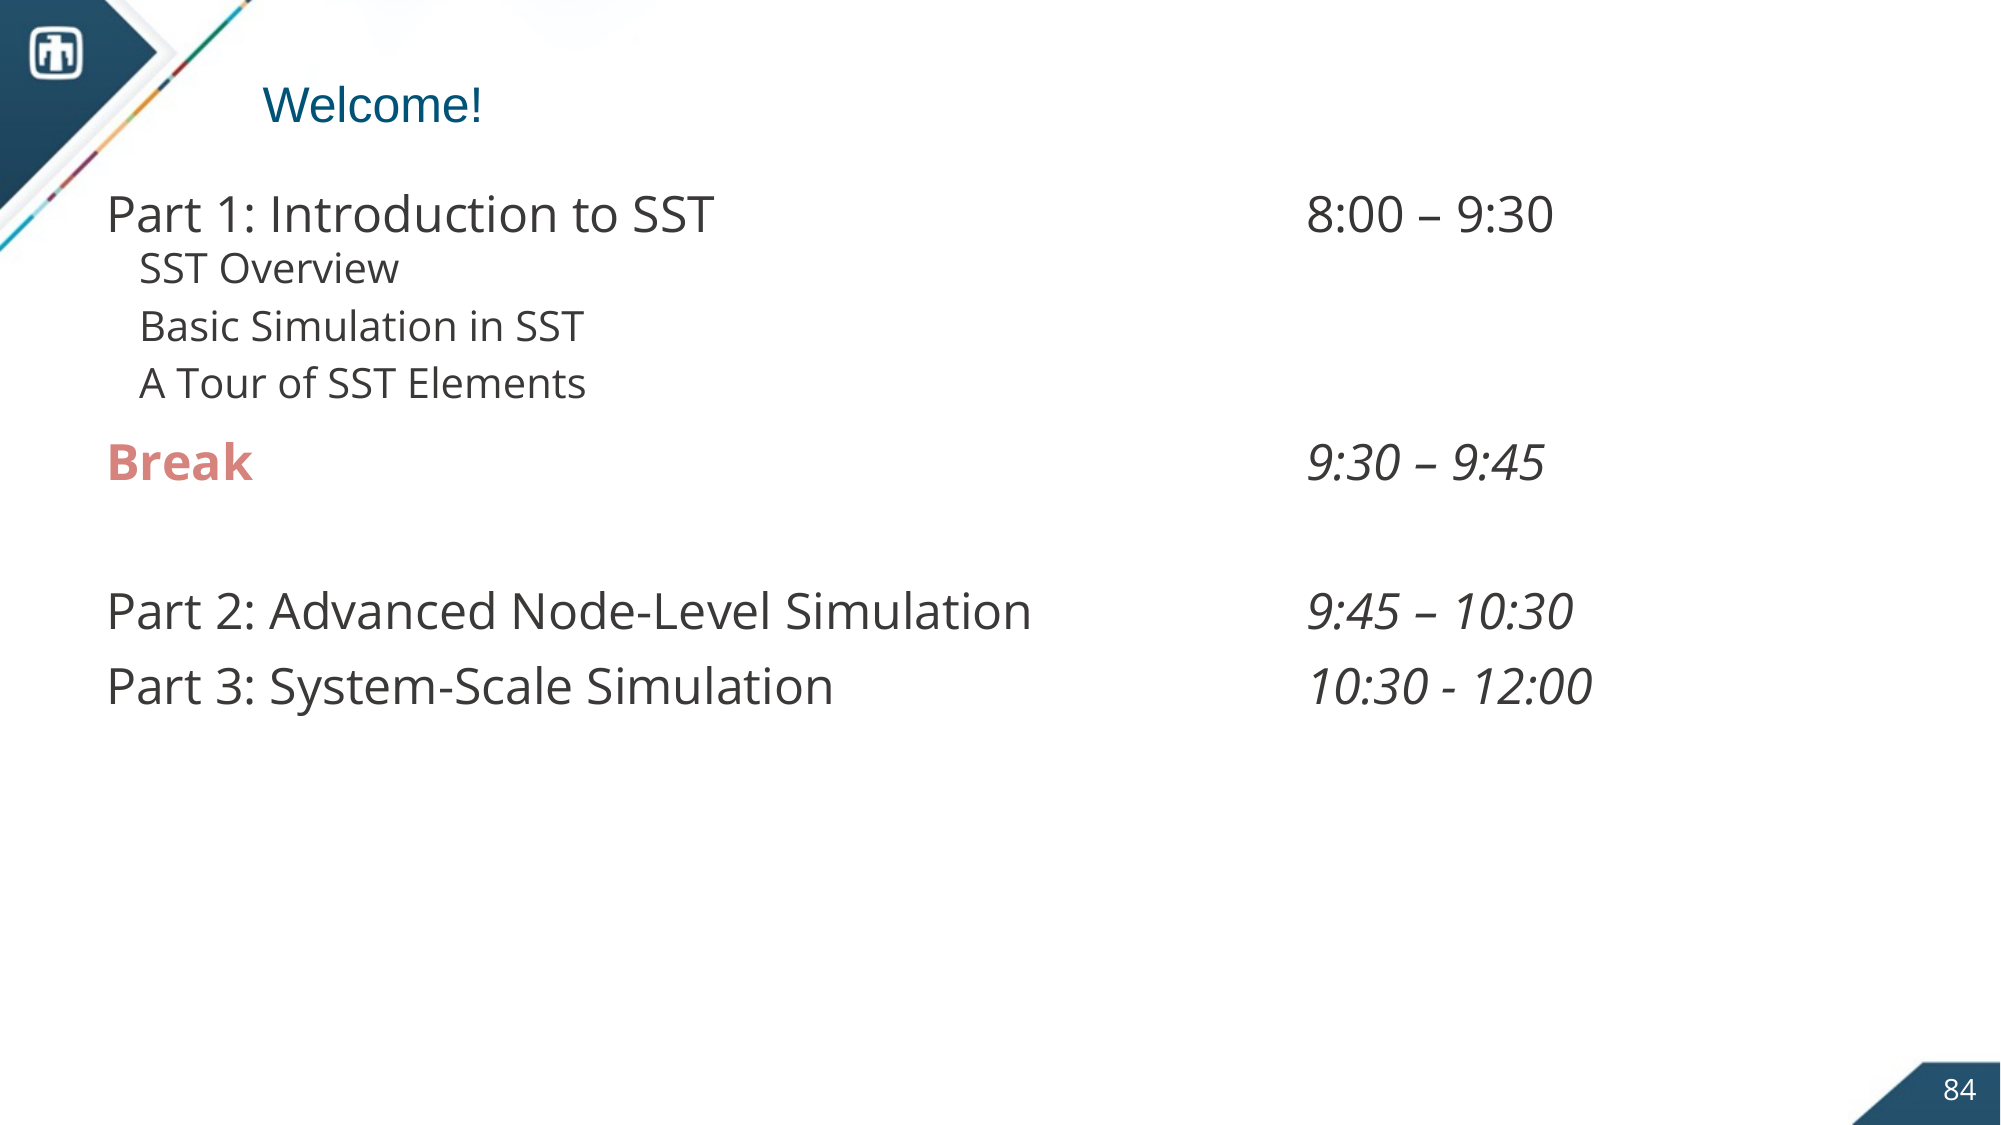

# Welcome!
Part 1: Introduction to SST 				8:00 – 9:30
SST Overview
Basic Simulation in SST
A Tour of SST Elements
Break								9:30 – 9:45

Part 2: Advanced Node-Level Simulation		9:45 – 10:30
Part 3: System-Scale Simulation				10:30 - 12:00
84